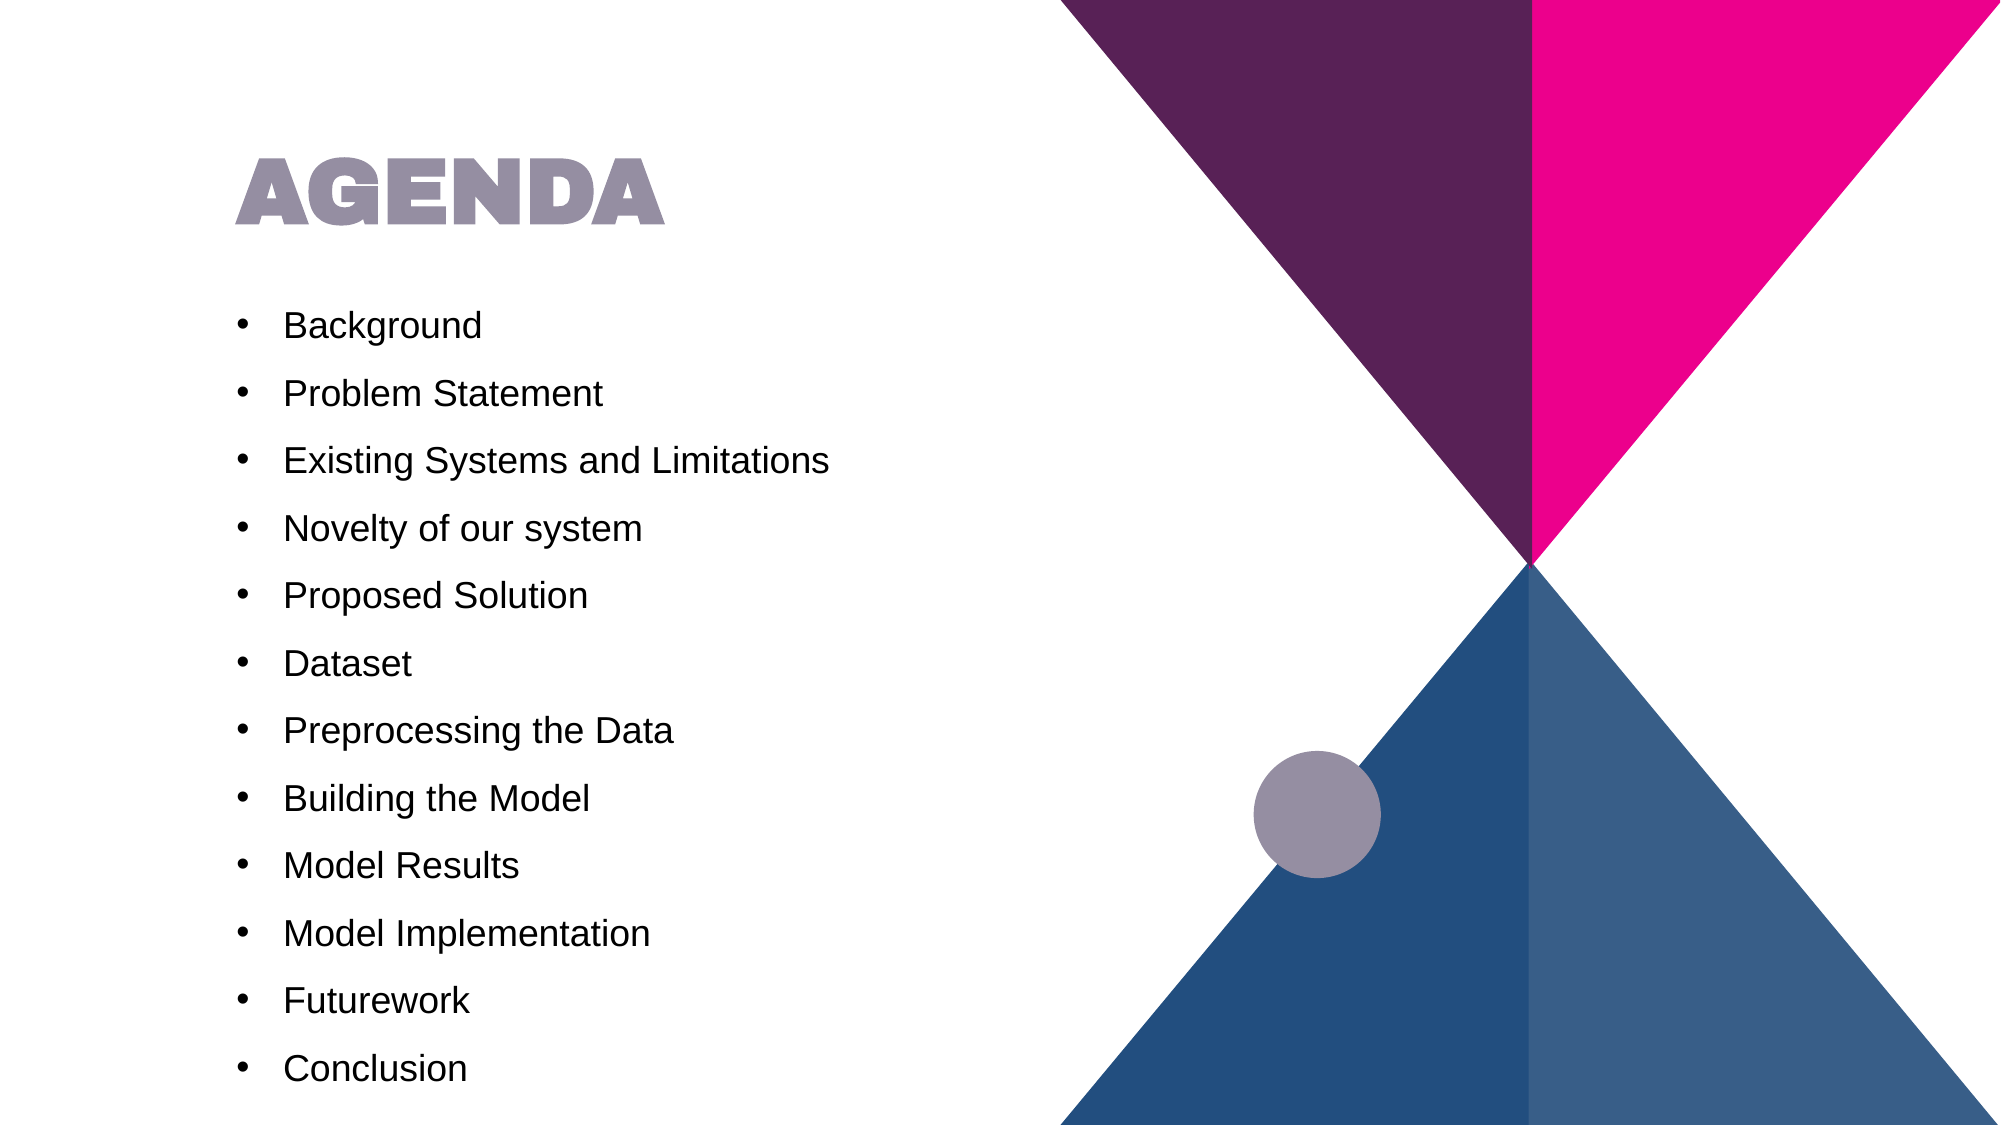

# AGENDA
Background
Problem Statement
​Existing Systems and Limitations
Novelty of our system
Proposed Solution
Dataset
Preprocessing the Data
Building the Model
Model Results
Model Implementation
Futurework
Conclusion